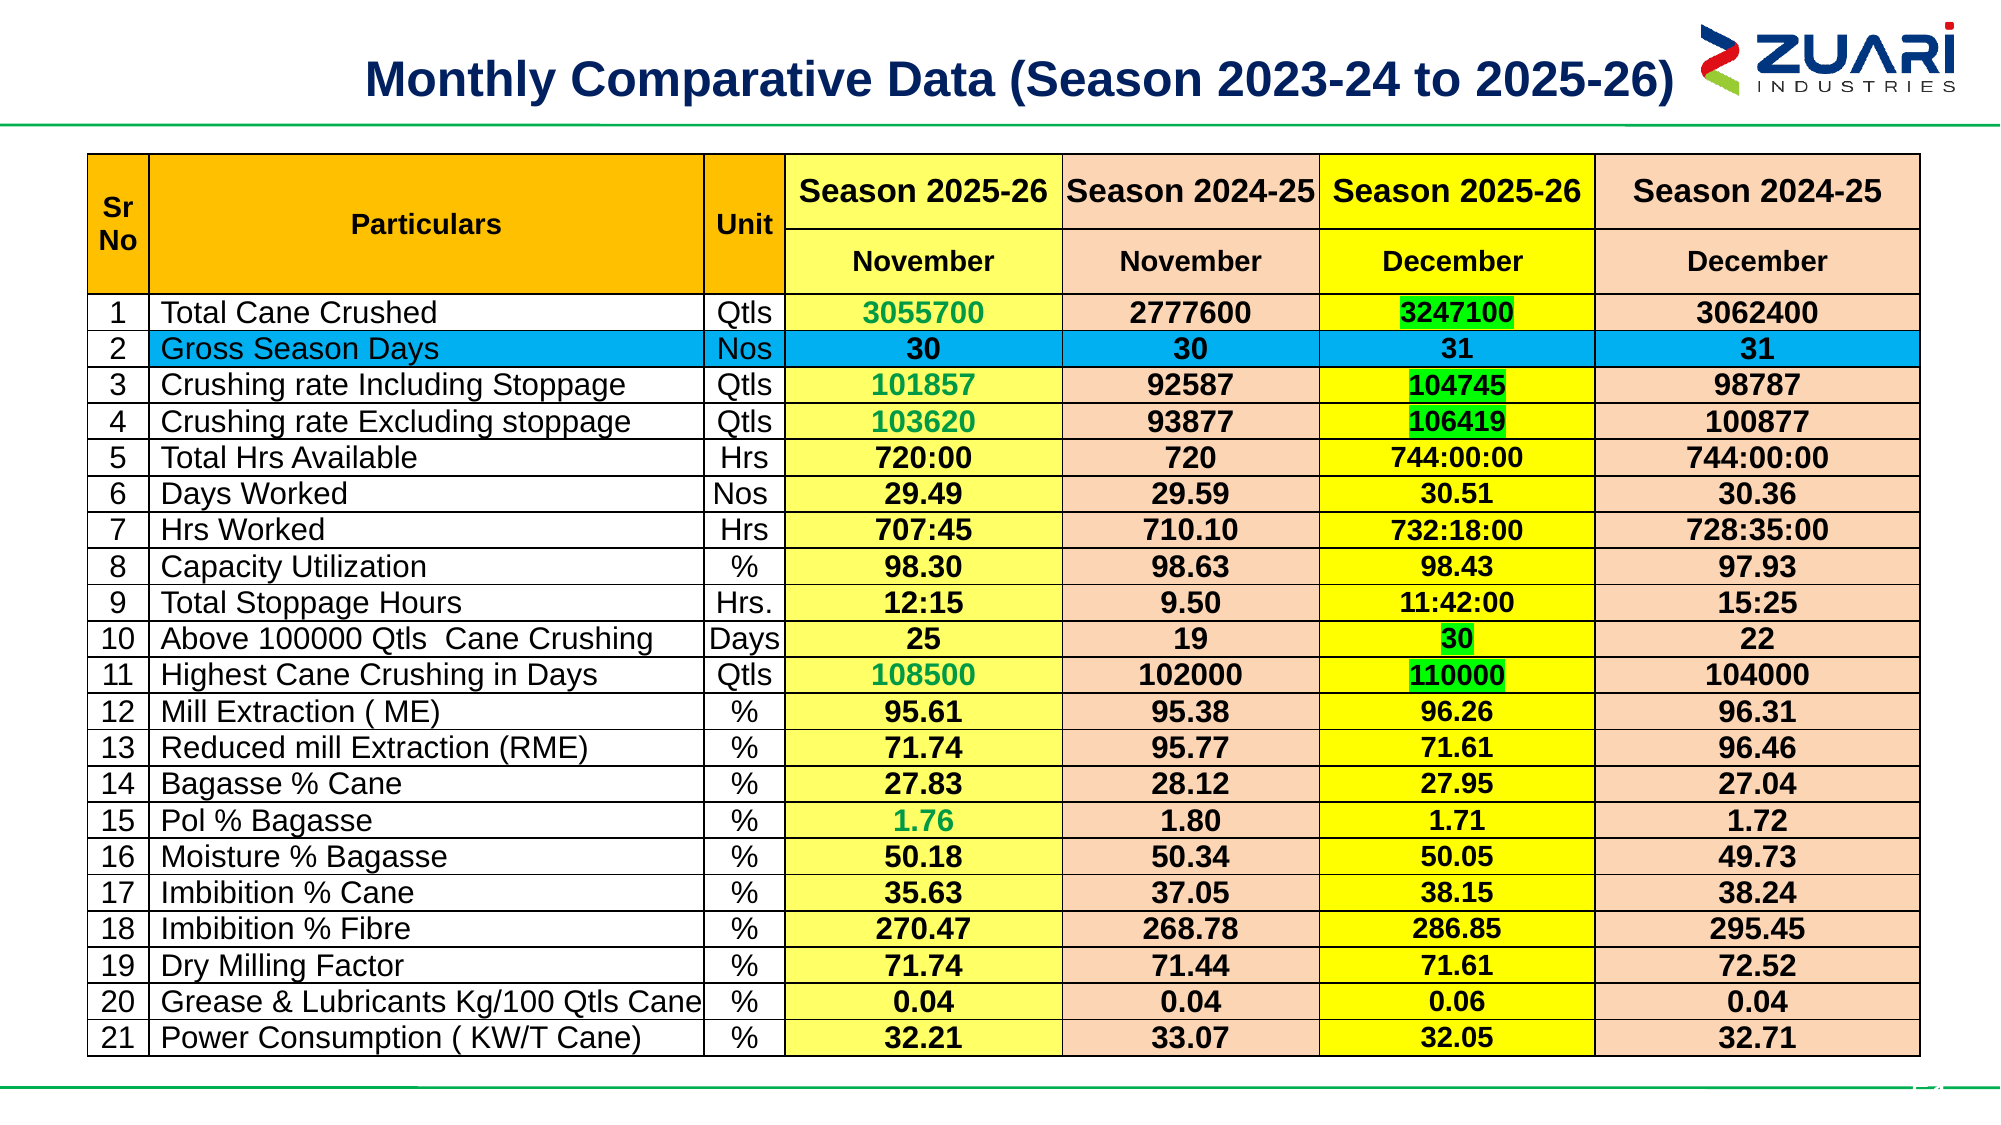

Monthly Comparative Data (Season 2023-24 to 2025-26)
| Sr No | Particulars | Unit | Season 2025-26 | Season 2024-25 | Season 2025-26 | Season 2024-25 |
| --- | --- | --- | --- | --- | --- | --- |
|  |  |  | November | November | December | December |
| 1 | Total Cane Crushed | Qtls | 3055700 | 2777600 | 3247100 | 3062400 |
| 2 | Gross Season Days | Nos | 30 | 30 | 31 | 31 |
| 3 | Crushing rate Including Stoppage | Qtls | 101857 | 92587 | 104745 | 98787 |
| 4 | Crushing rate Excluding stoppage | Qtls | 103620 | 93877 | 106419 | 100877 |
| 5 | Total Hrs Available | Hrs | 720:00 | 720 | 744:00:00 | 744:00:00 |
| 6 | Days Worked | Nos | 29.49 | 29.59 | 30.51 | 30.36 |
| 7 | Hrs Worked | Hrs | 707:45 | 710.10 | 732:18:00 | 728:35:00 |
| 8 | Capacity Utilization | % | 98.30 | 98.63 | 98.43 | 97.93 |
| 9 | Total Stoppage Hours | Hrs. | 12:15 | 9.50 | 11:42:00 | 15:25 |
| 10 | Above 100000 Qtls Cane Crushing | Days | 25 | 19 | 30 | 22 |
| 11 | Highest Cane Crushing in Days | Qtls | 108500 | 102000 | 110000 | 104000 |
| 12 | Mill Extraction ( ME) | % | 95.61 | 95.38 | 96.26 | 96.31 |
| 13 | Reduced mill Extraction (RME) | % | 71.74 | 95.77 | 71.61 | 96.46 |
| 14 | Bagasse % Cane | % | 27.83 | 28.12 | 27.95 | 27.04 |
| 15 | Pol % Bagasse | % | 1.76 | 1.80 | 1.71 | 1.72 |
| 16 | Moisture % Bagasse | % | 50.18 | 50.34 | 50.05 | 49.73 |
| 17 | Imbibition % Cane | % | 35.63 | 37.05 | 38.15 | 38.24 |
| 18 | Imbibition % Fibre | % | 270.47 | 268.78 | 286.85 | 295.45 |
| 19 | Dry Milling Factor | % | 71.74 | 71.44 | 71.61 | 72.52 |
| 20 | Grease & Lubricants Kg/100 Qtls Cane | % | 0.04 | 0.04 | 0.06 | 0.04 |
| 21 | Power Consumption ( KW/T Cane) | % | 32.21 | 33.07 | 32.05 | 32.71 |
51